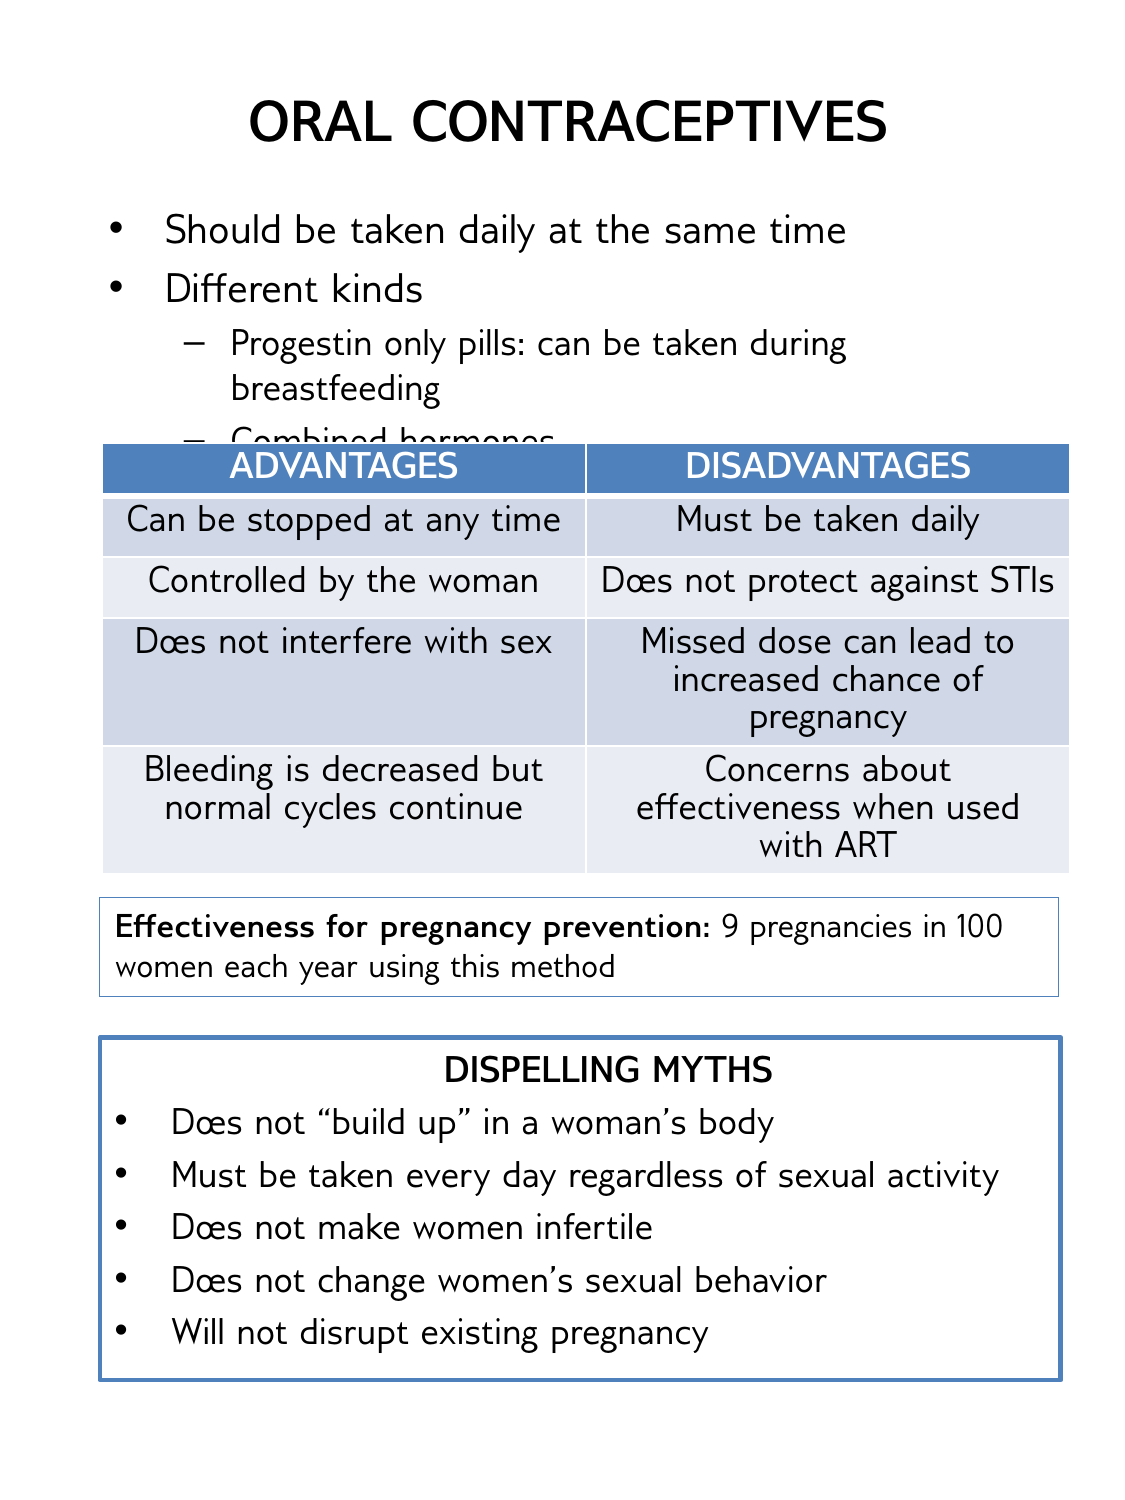

# Oral contraceptives
Should be taken daily at the same time
Different kinds
Progestin only pills: can be taken during breastfeeding
Combined hormones
| ADVANTAGES | DISADVANTAGES |
| --- | --- |
| Can be stopped at any time | Must be taken daily |
| Controlled by the woman | Does not protect against STIs |
| Does not interfere with sex | Missed dose can lead to increased chance of pregnancy |
| Bleeding is decreased but normal cycles continue | Concerns about effectiveness when used with ART |
Effectiveness for pregnancy prevention: 9 pregnancies in 100 women each year using this method

	DISPELLING MYTHS
Does not “build up” in a woman’s body
Must be taken every day regardless of sexual activity
Does not make women infertile
Does not change women’s sexual behavior
Will not disrupt existing pregnancy